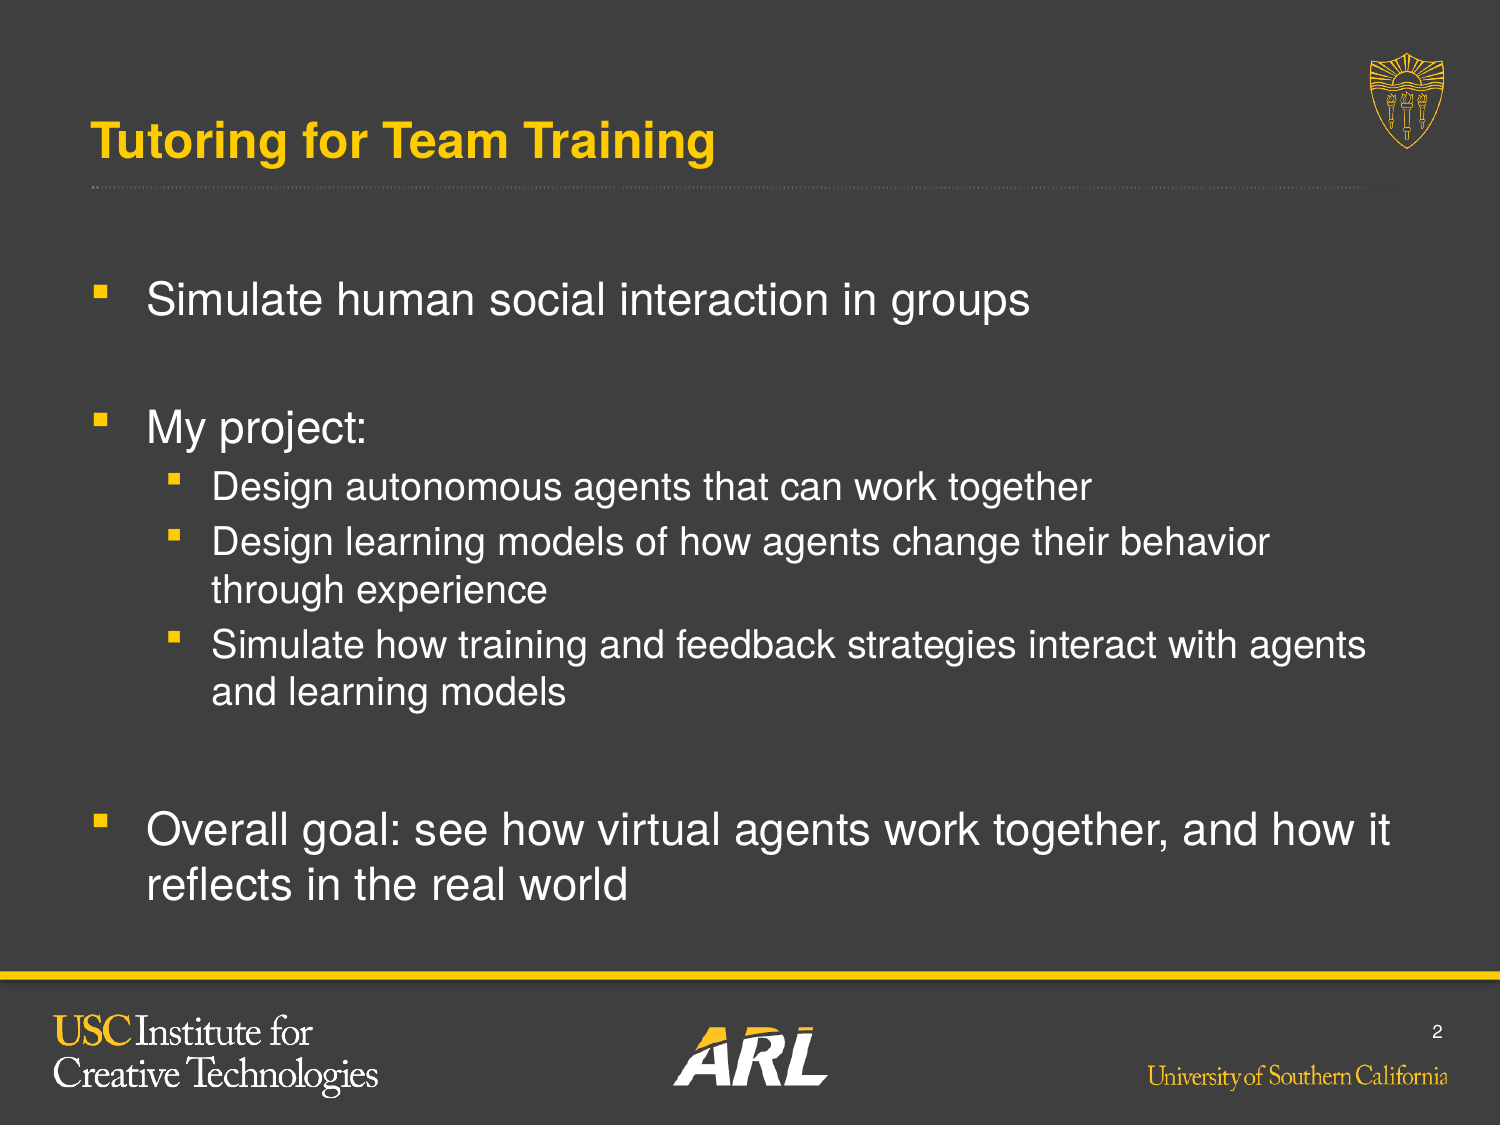

# Tutoring for Team Training

Simulate human social interaction in groups

My project:
Design autonomous agents that can work together
Design learning models of how agents change their behavior through experience
Simulate how training and feedback strategies interact with agents and learning models

Overall goal: see how virtual agents work together, and how it reflects in the real world